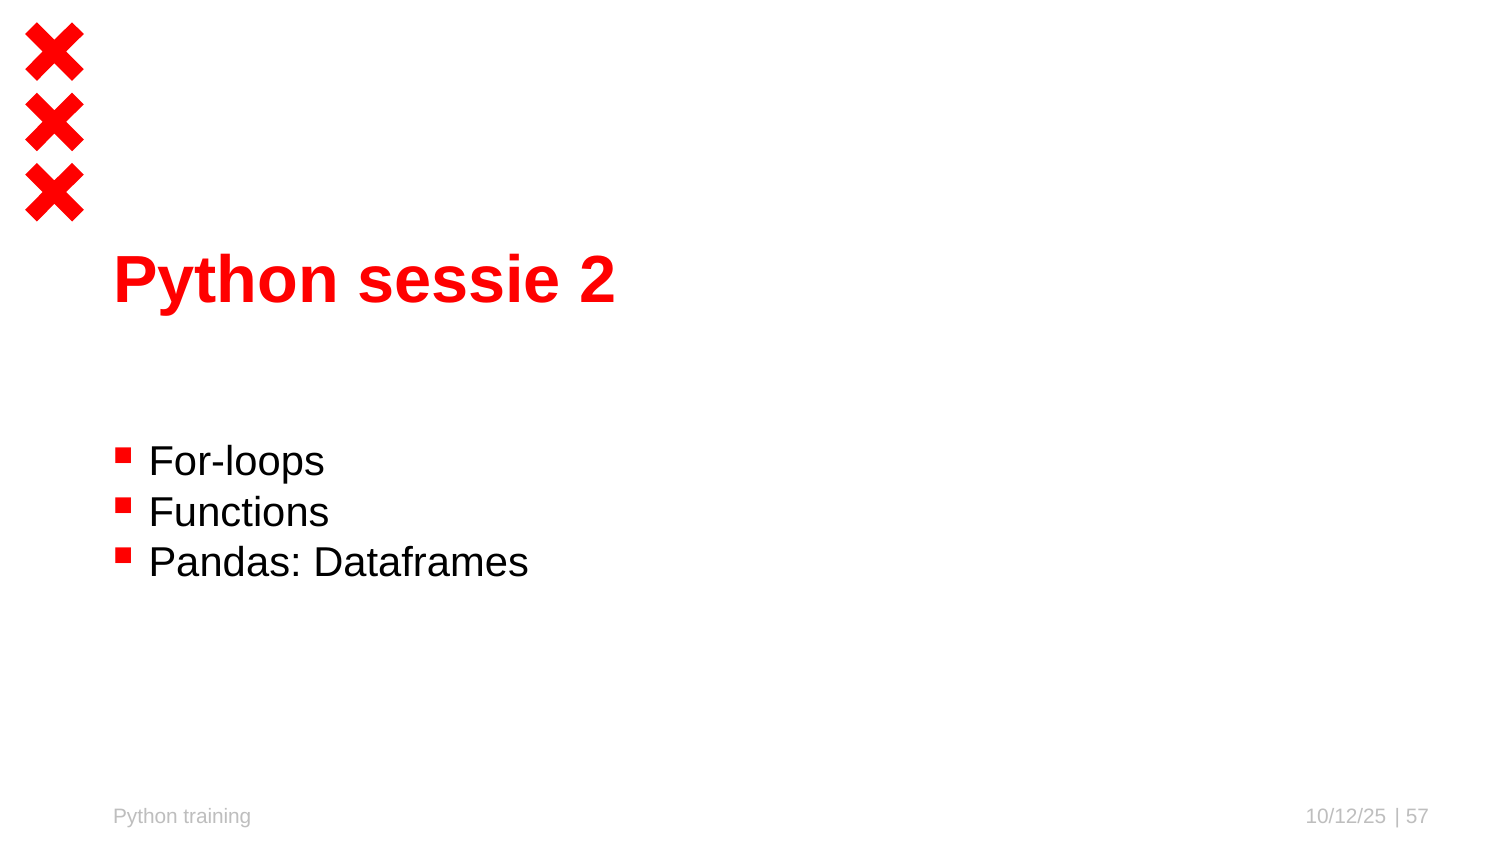

# Python sessie 2
For-loops
Functions
Pandas: Dataframes
Python training
10/12/25
| 57